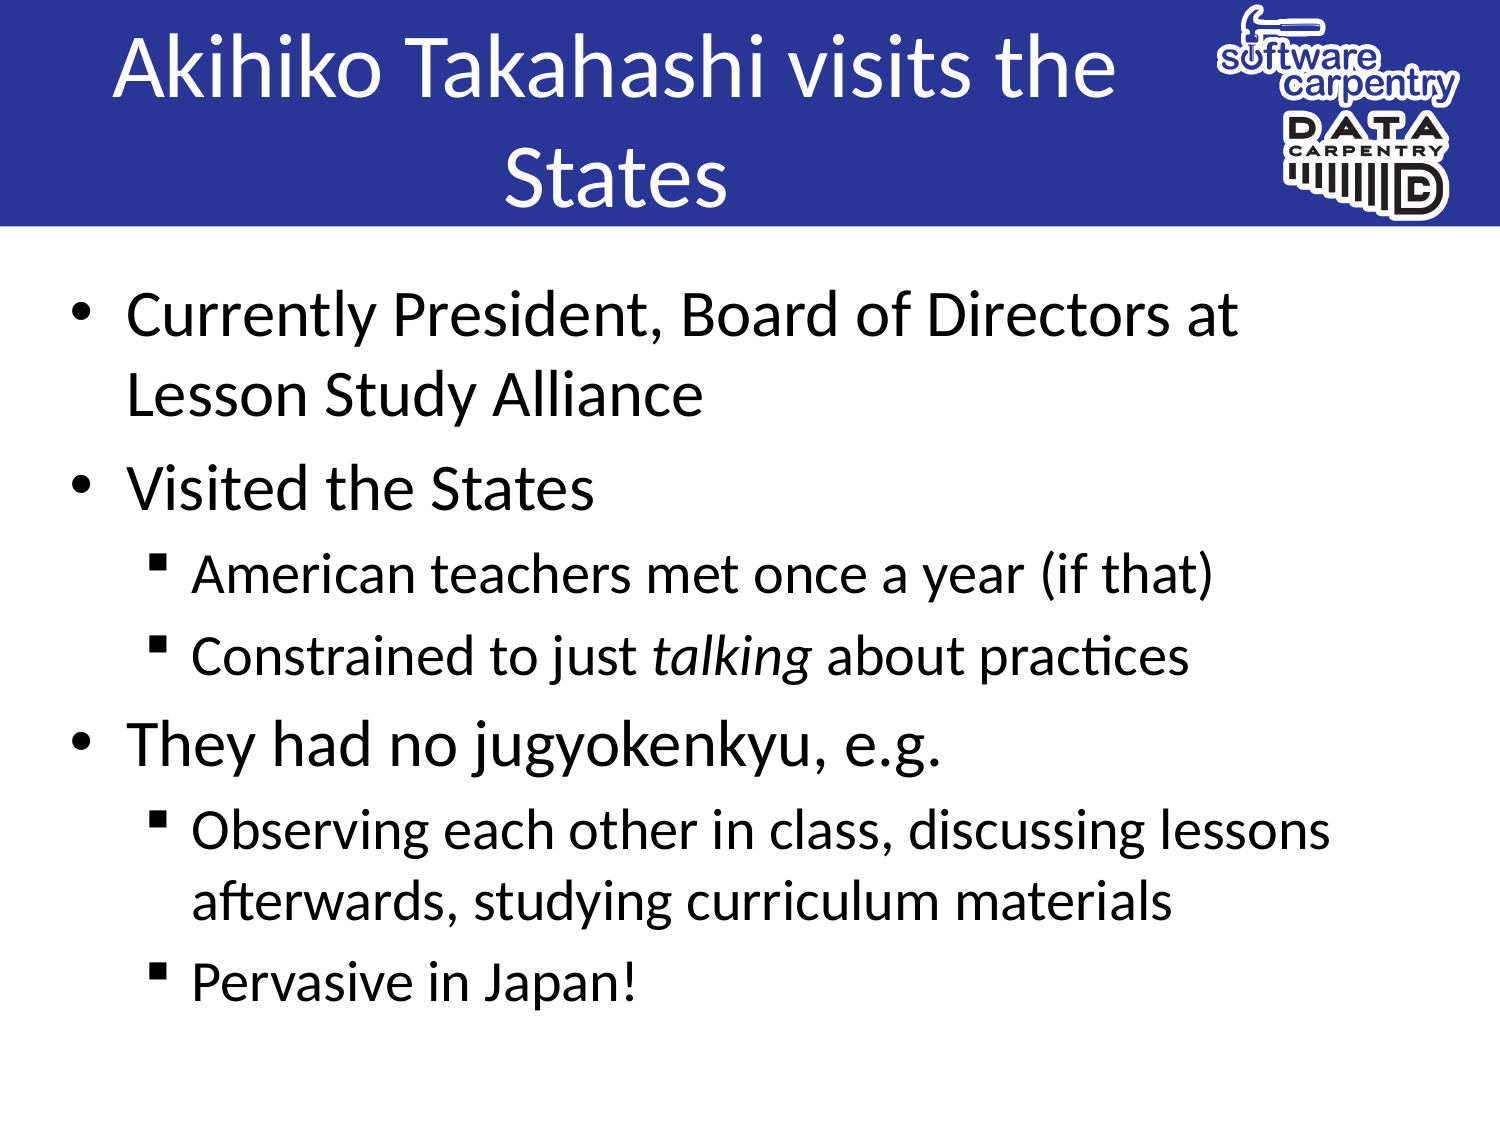

# Akihiko Takahashi visits the States
Currently President, Board of Directors at Lesson Study Alliance
Visited the States
American teachers met once a year (if that)
Constrained to just talking about practices
They had no jugyokenkyu, e.g.
Observing each other in class, discussing lessons afterwards, studying curriculum materials
Pervasive in Japan!